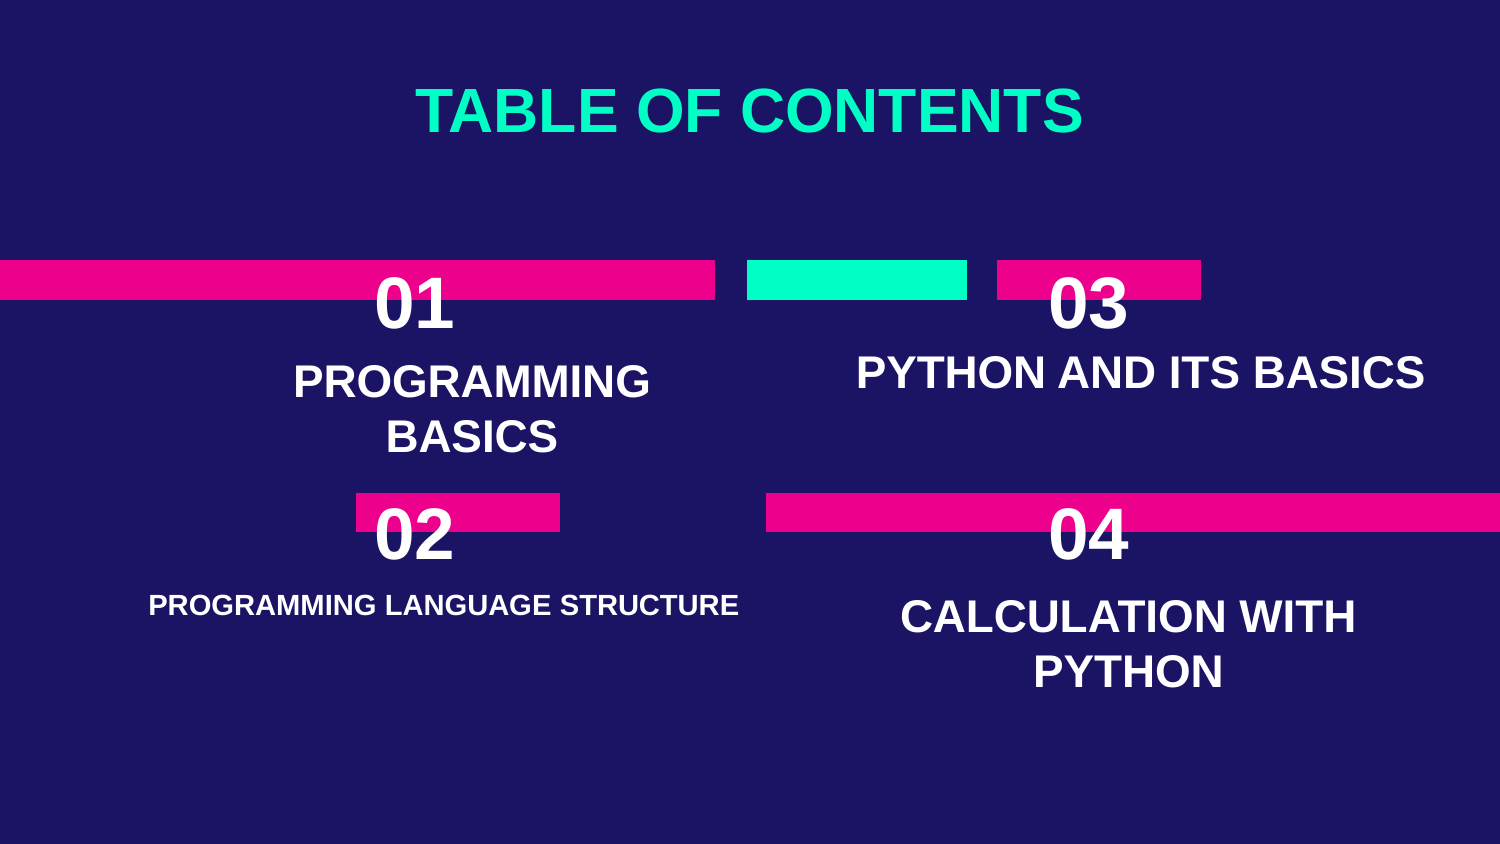

TABLE OF CONTENTS
# 01
03
PYTHON AND ITS BASICS

PROGRAMMING BASICS
02
04
PROGRAMMING LANGUAGE STRUCTURE
CALCULATION WITH PYTHON